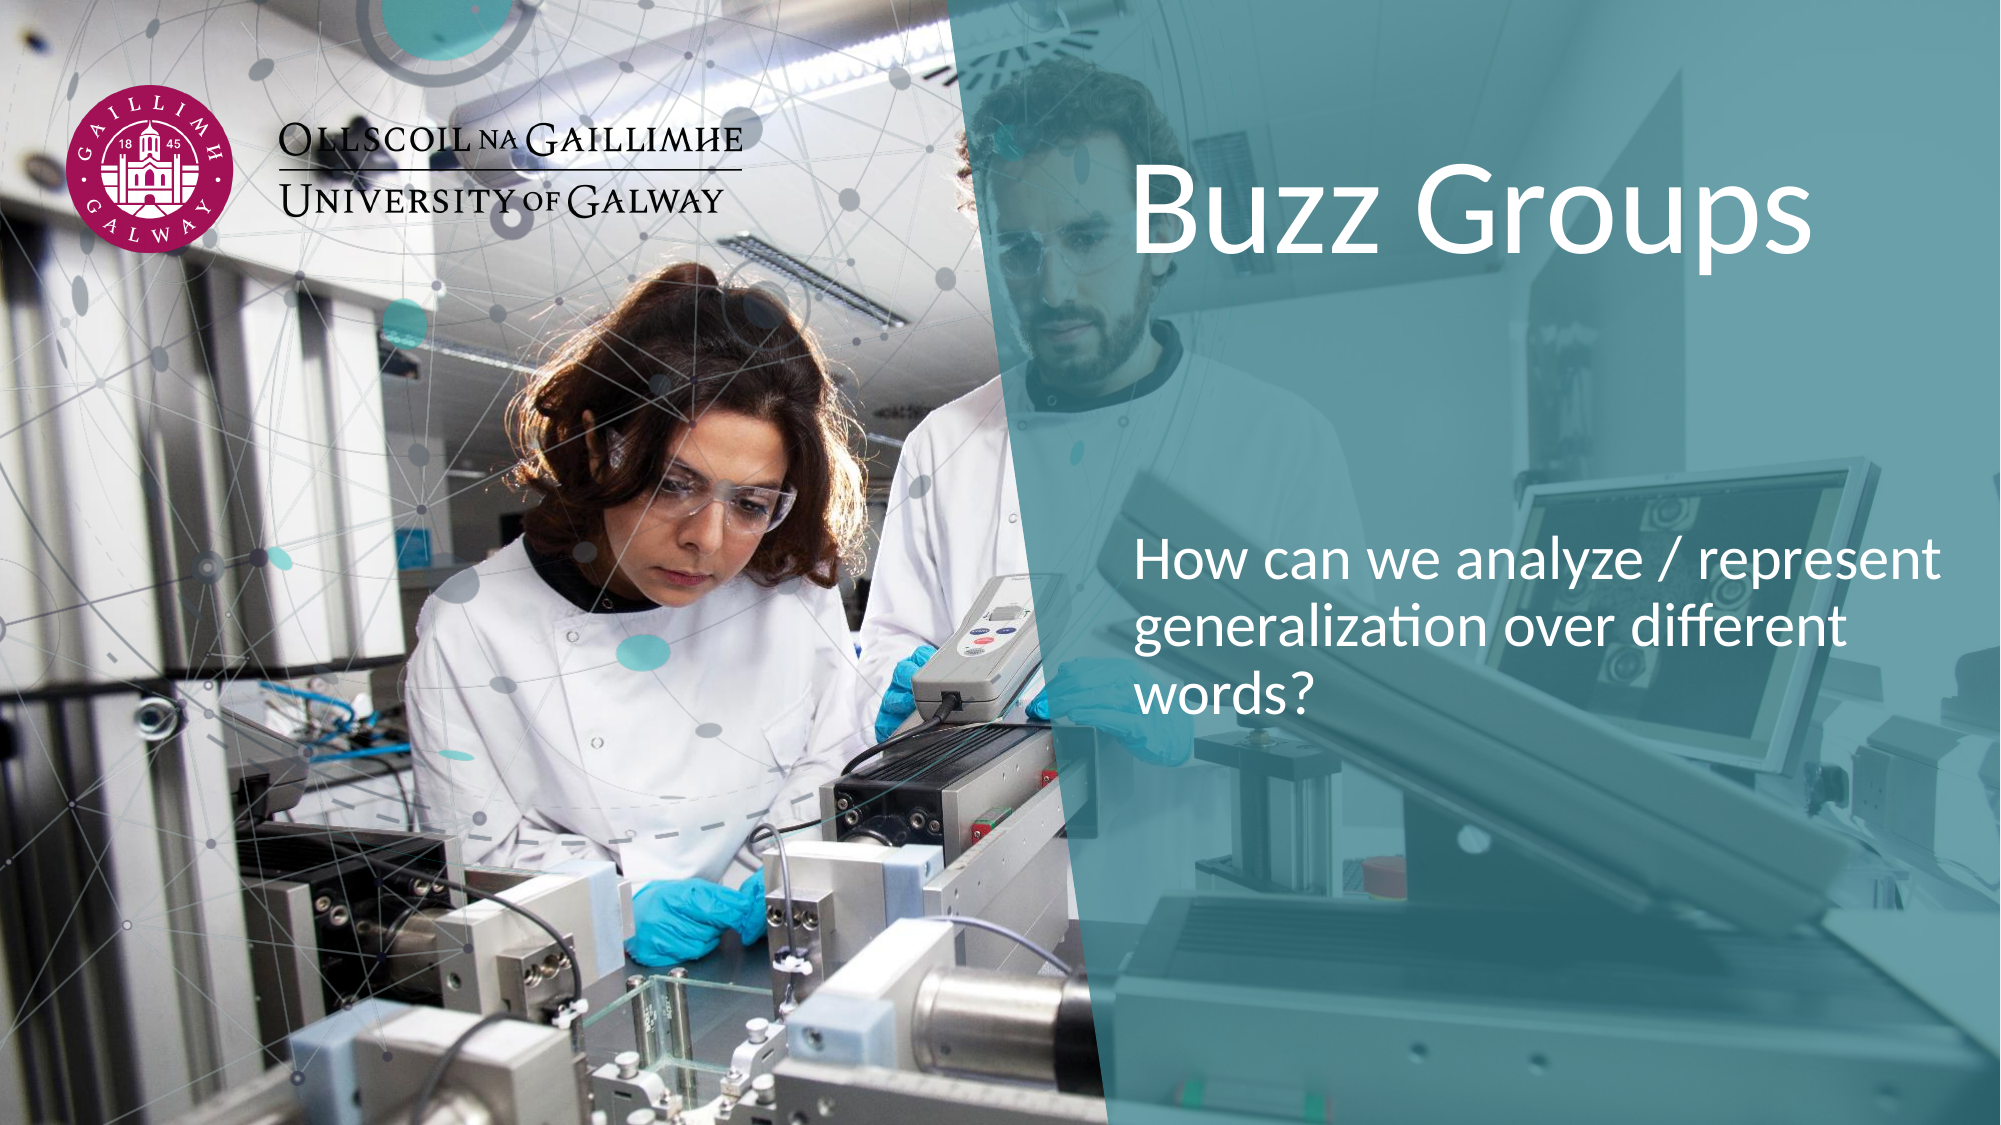

# Buzz Groups
How can we analyze / represent generalization over different words?